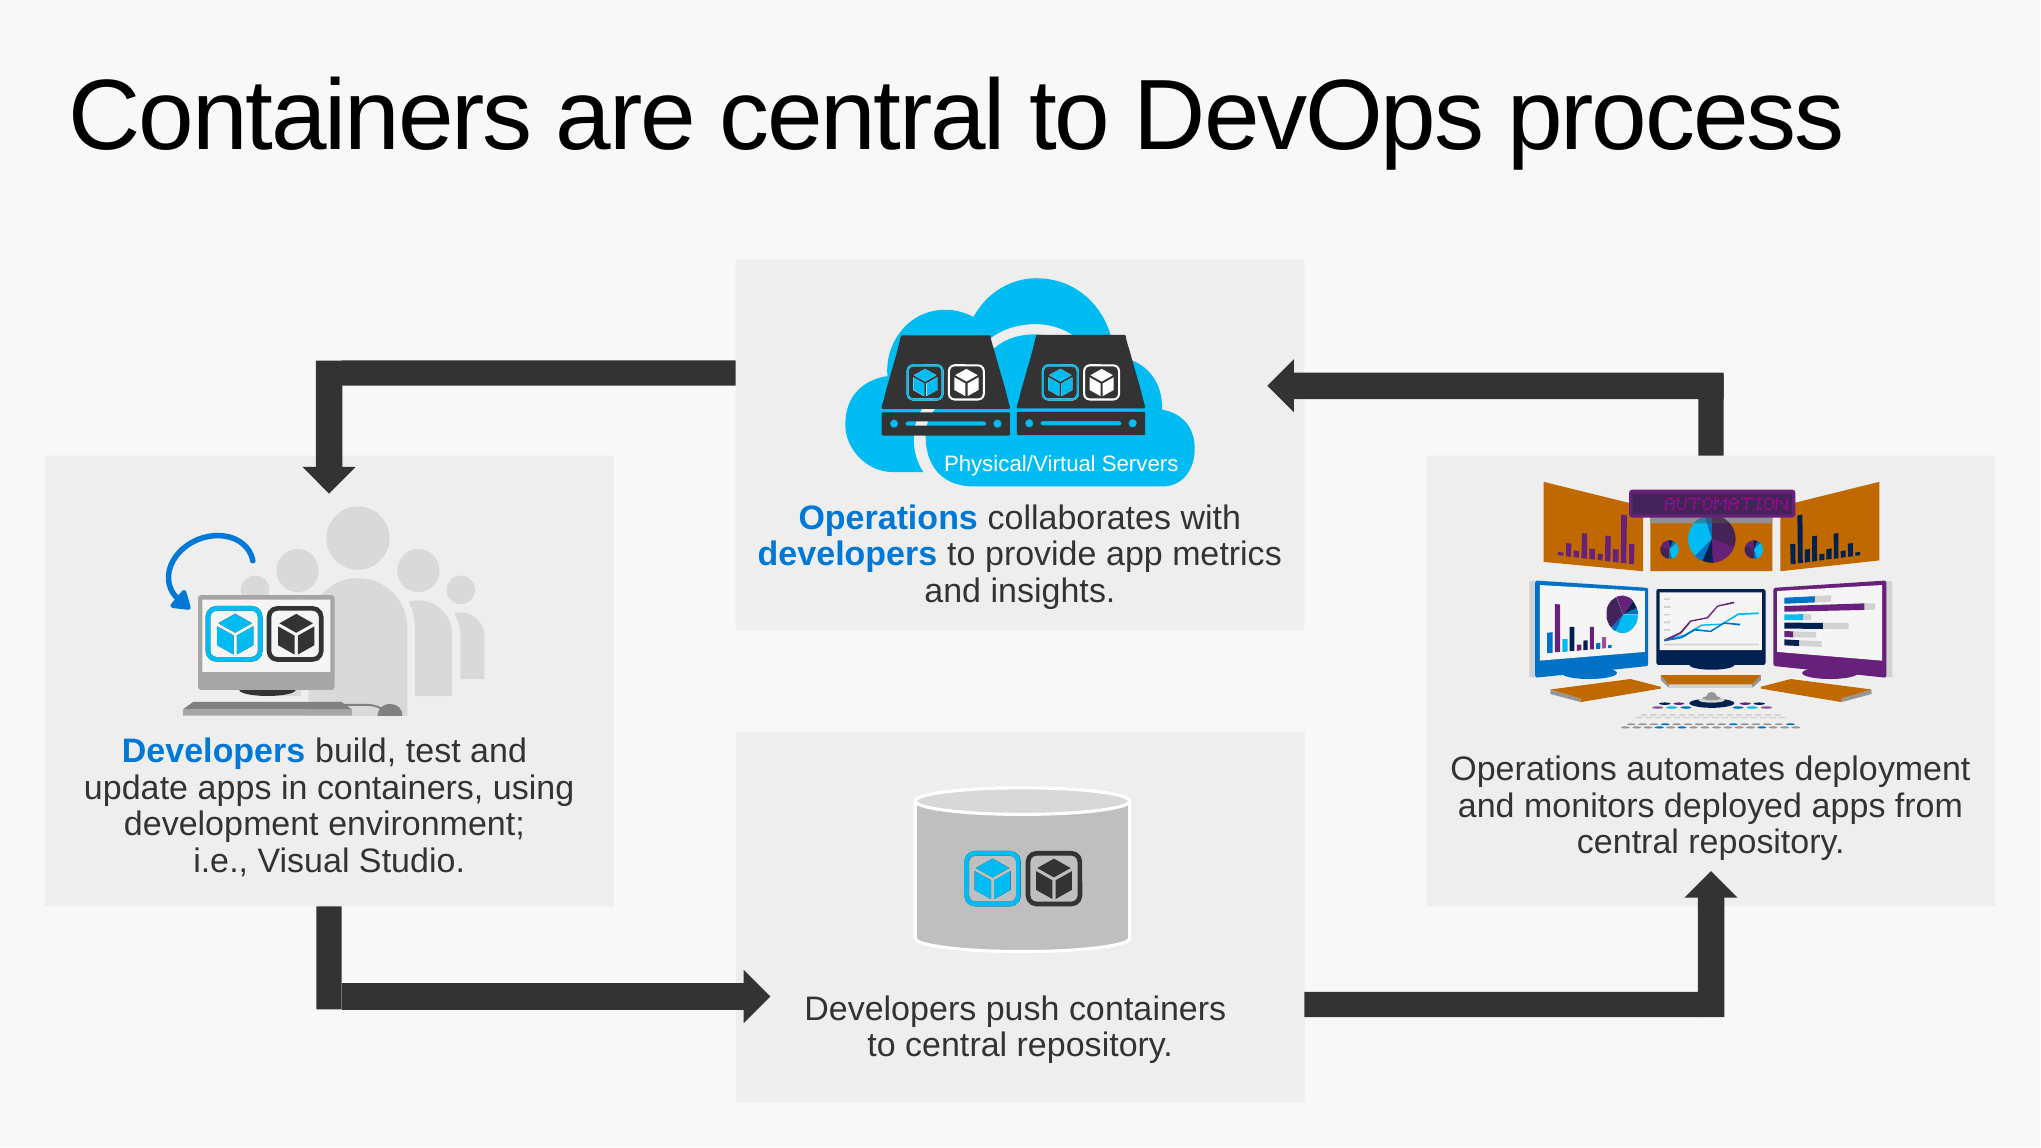

# Containers are central to DevOps process

Operations collaborates with developers to provide app metrics and insights.

Physical/Virtual Servers

Developers build, test and
update apps in containers, using development environment;
i.e., Visual Studio.

Operations automates deployment and monitors deployed apps from central repository.

Developers push containers
to central repository.